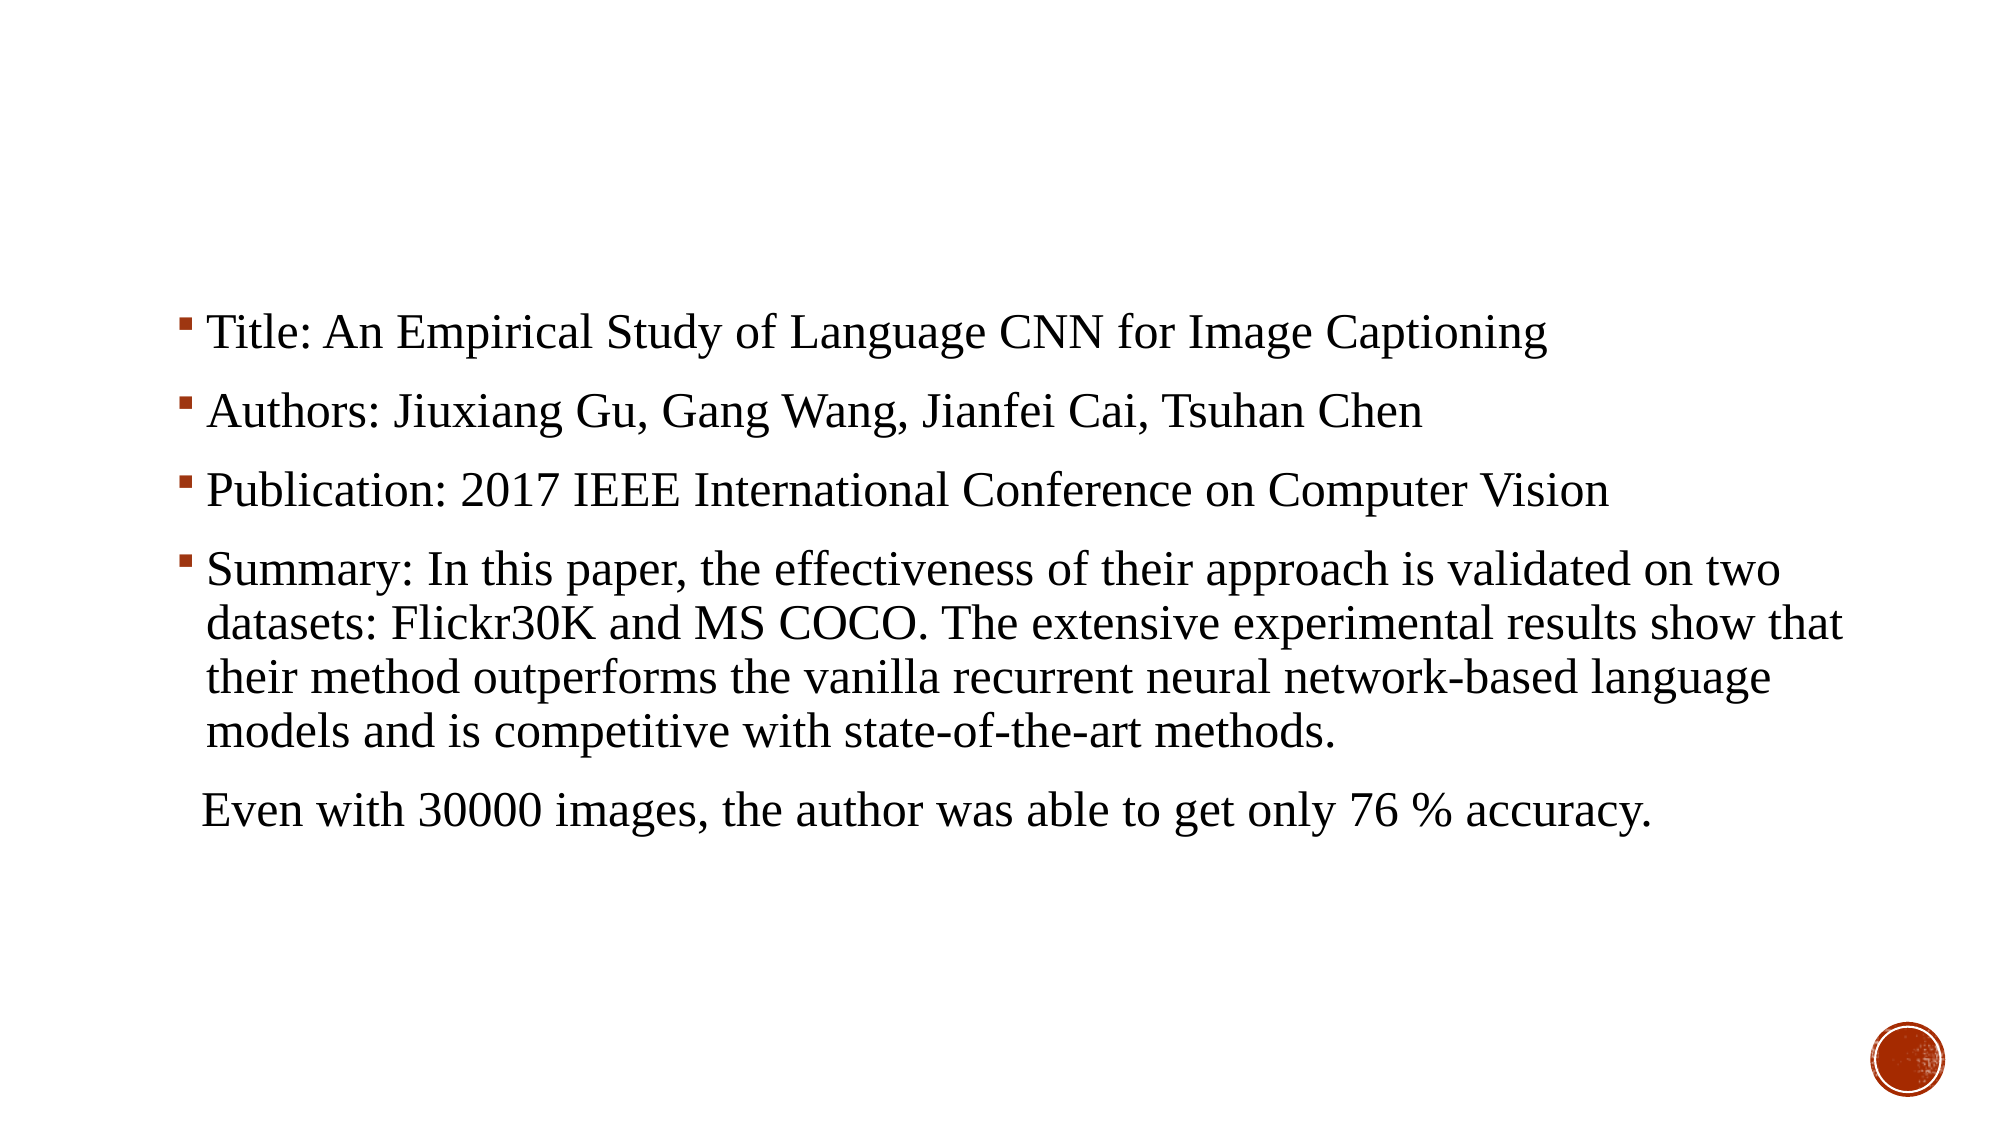

Title: An Empirical Study of Language CNN for Image Captioning
Authors: Jiuxiang Gu, Gang Wang, Jianfei Cai, Tsuhan Chen
Publication: 2017 IEEE International Conference on Computer Vision
Summary: In this paper, the effectiveness of their approach is validated on two datasets: Flickr30K and MS COCO. The extensive experimental results show that their method outperforms the vanilla recurrent neural network-based language models and is competitive with state-of-the-art methods.
  Even with 30000 images, the author was able to get only 76 % accuracy.